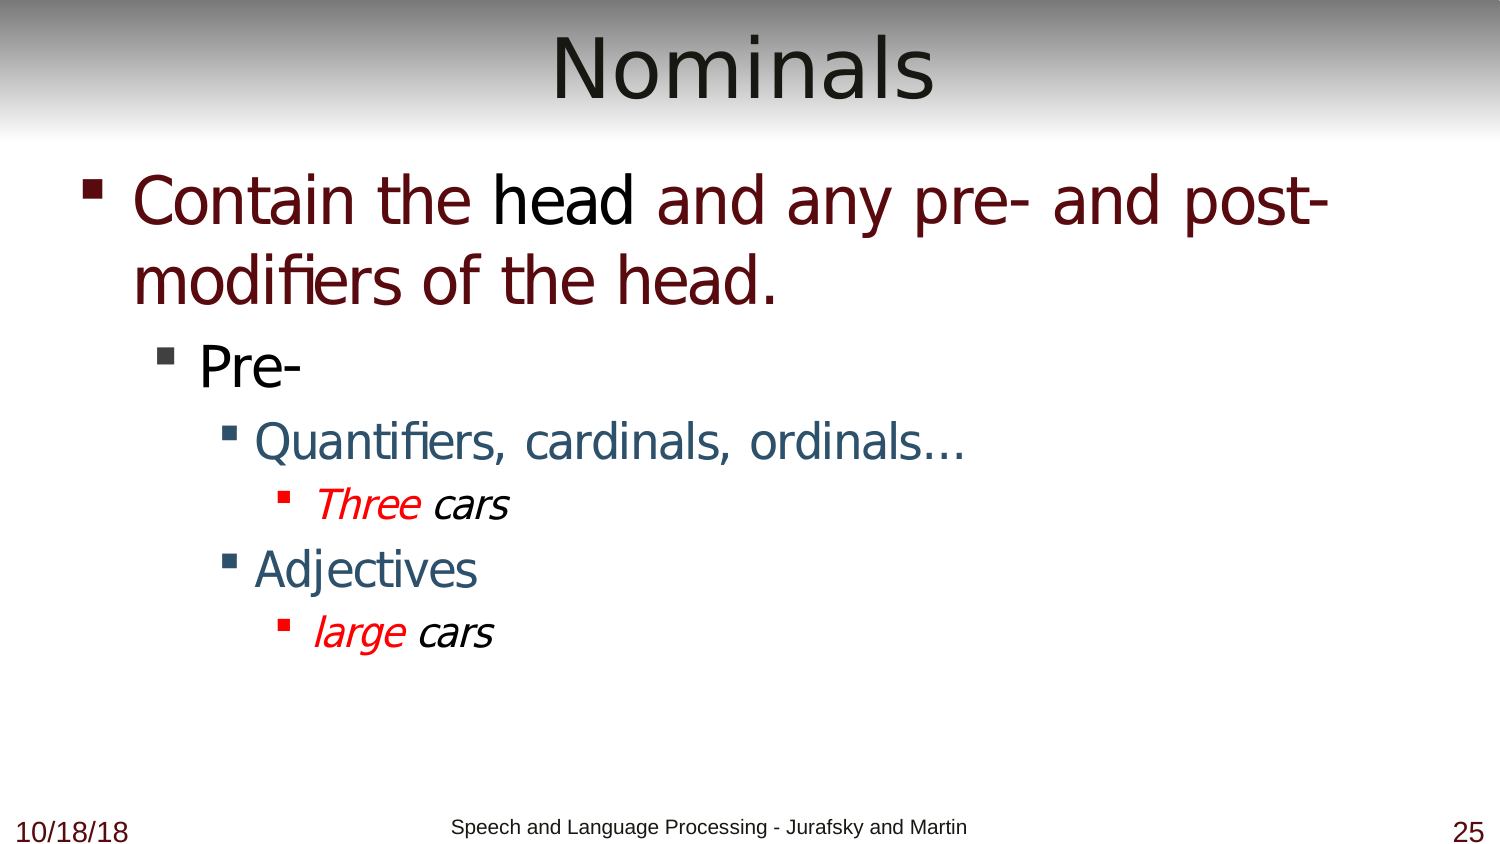

# Nominals
Contain the head and any pre- and post- modifiers of the head.
Pre-
Quantifiers, cardinals, ordinals...
Three cars
Adjectives
large cars
10/18/18
                                         Speech and Language Processing - Jurafsky and Martin
25